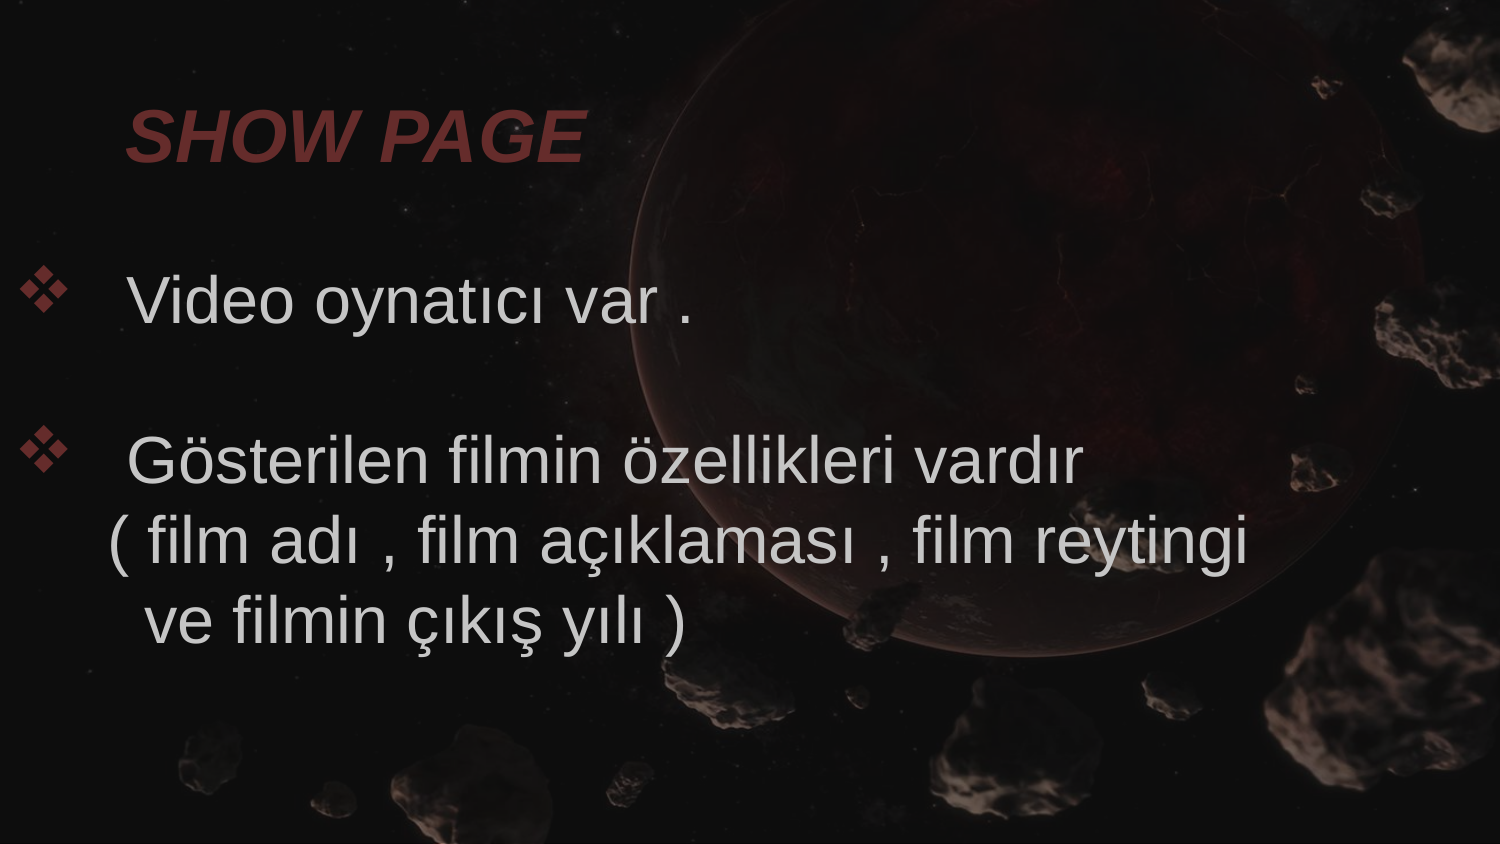

SHOW PAGE

 Video oynatıcı var .

 Gösterilen filmin özellikleri vardır
     ( film adı , film açıklaması , film reytingi
       ve filmin çıkış yılı )